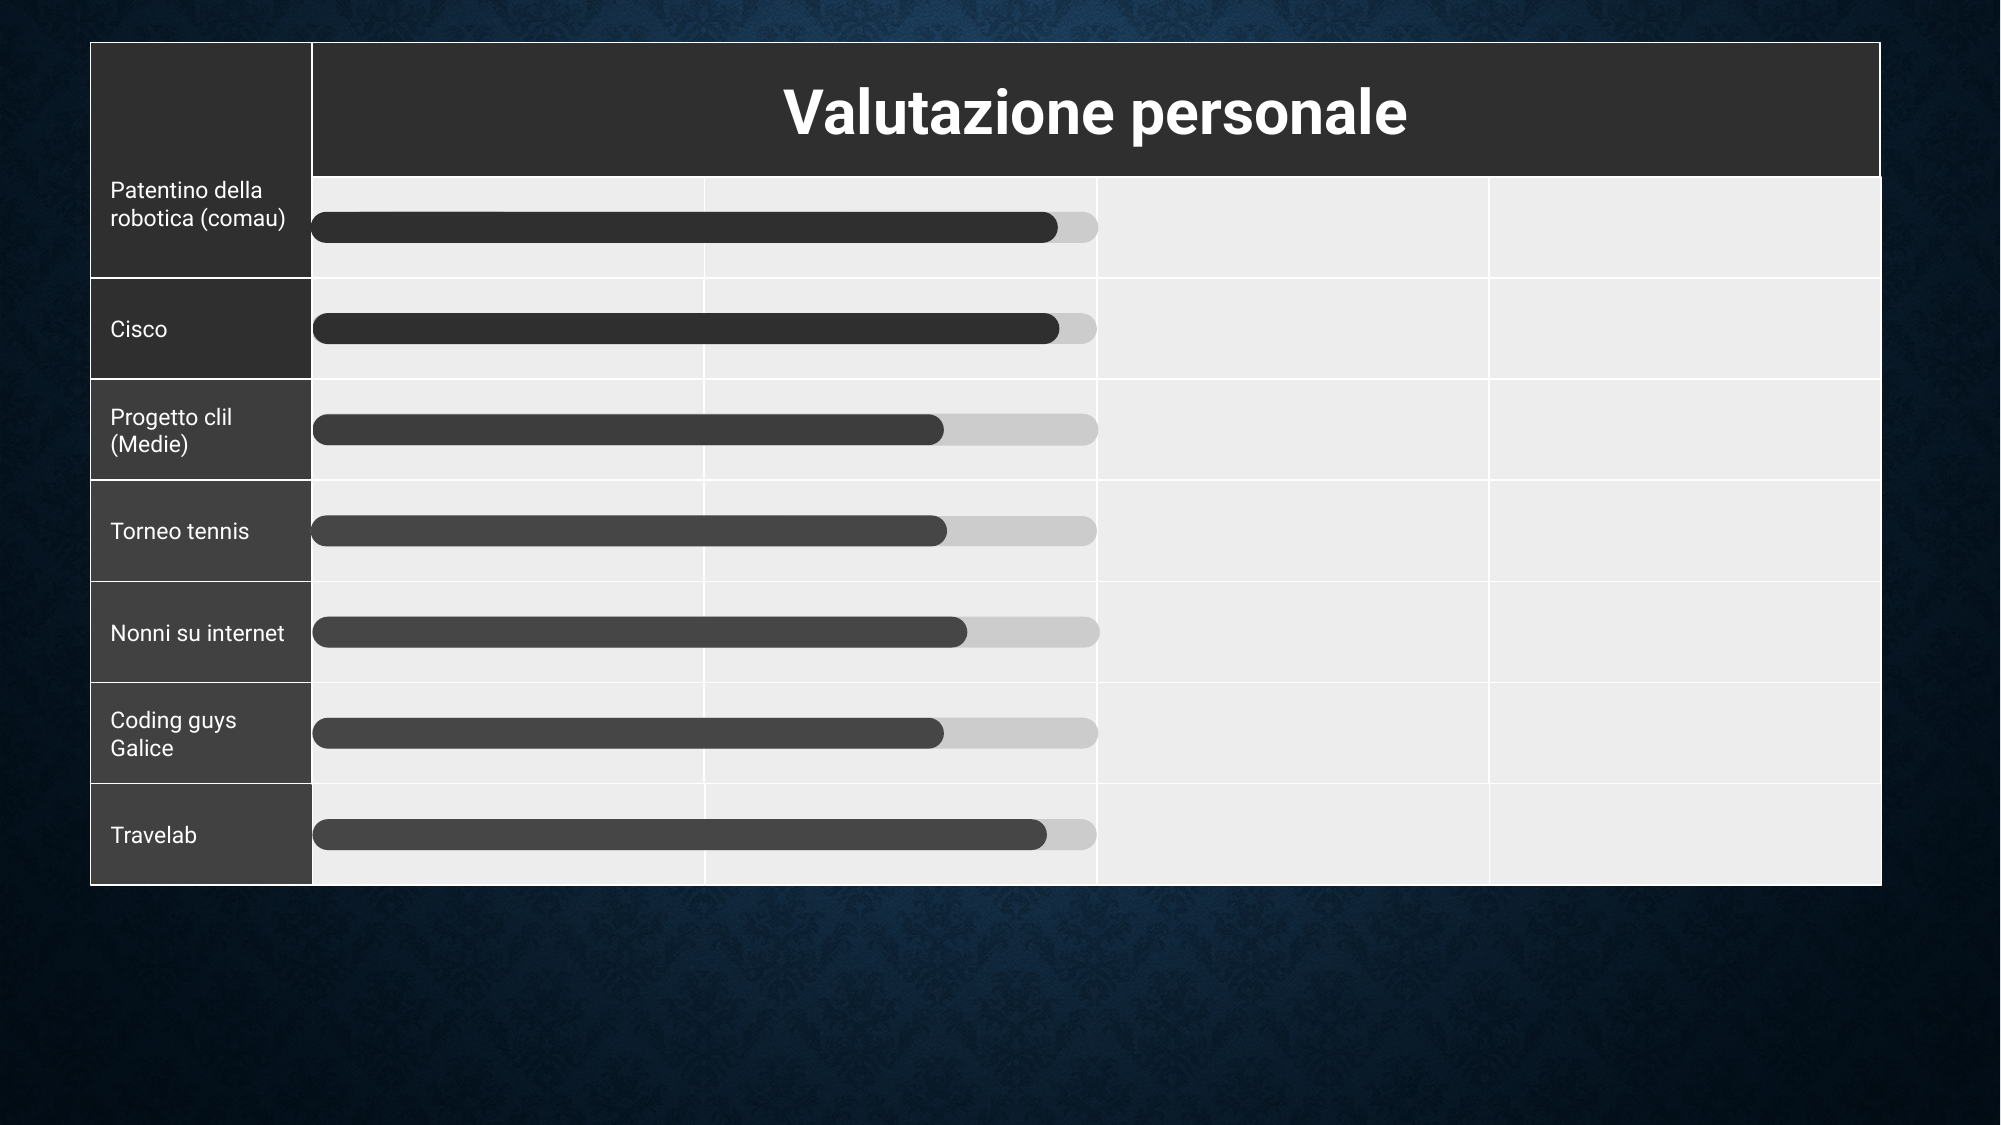

Patentino della robotica (comau)

Valutazione personale

Cisco

Progetto clil (Medie)

Torneo tennis
Nonni su internet

Coding guys Galice

LOREM

Travelab